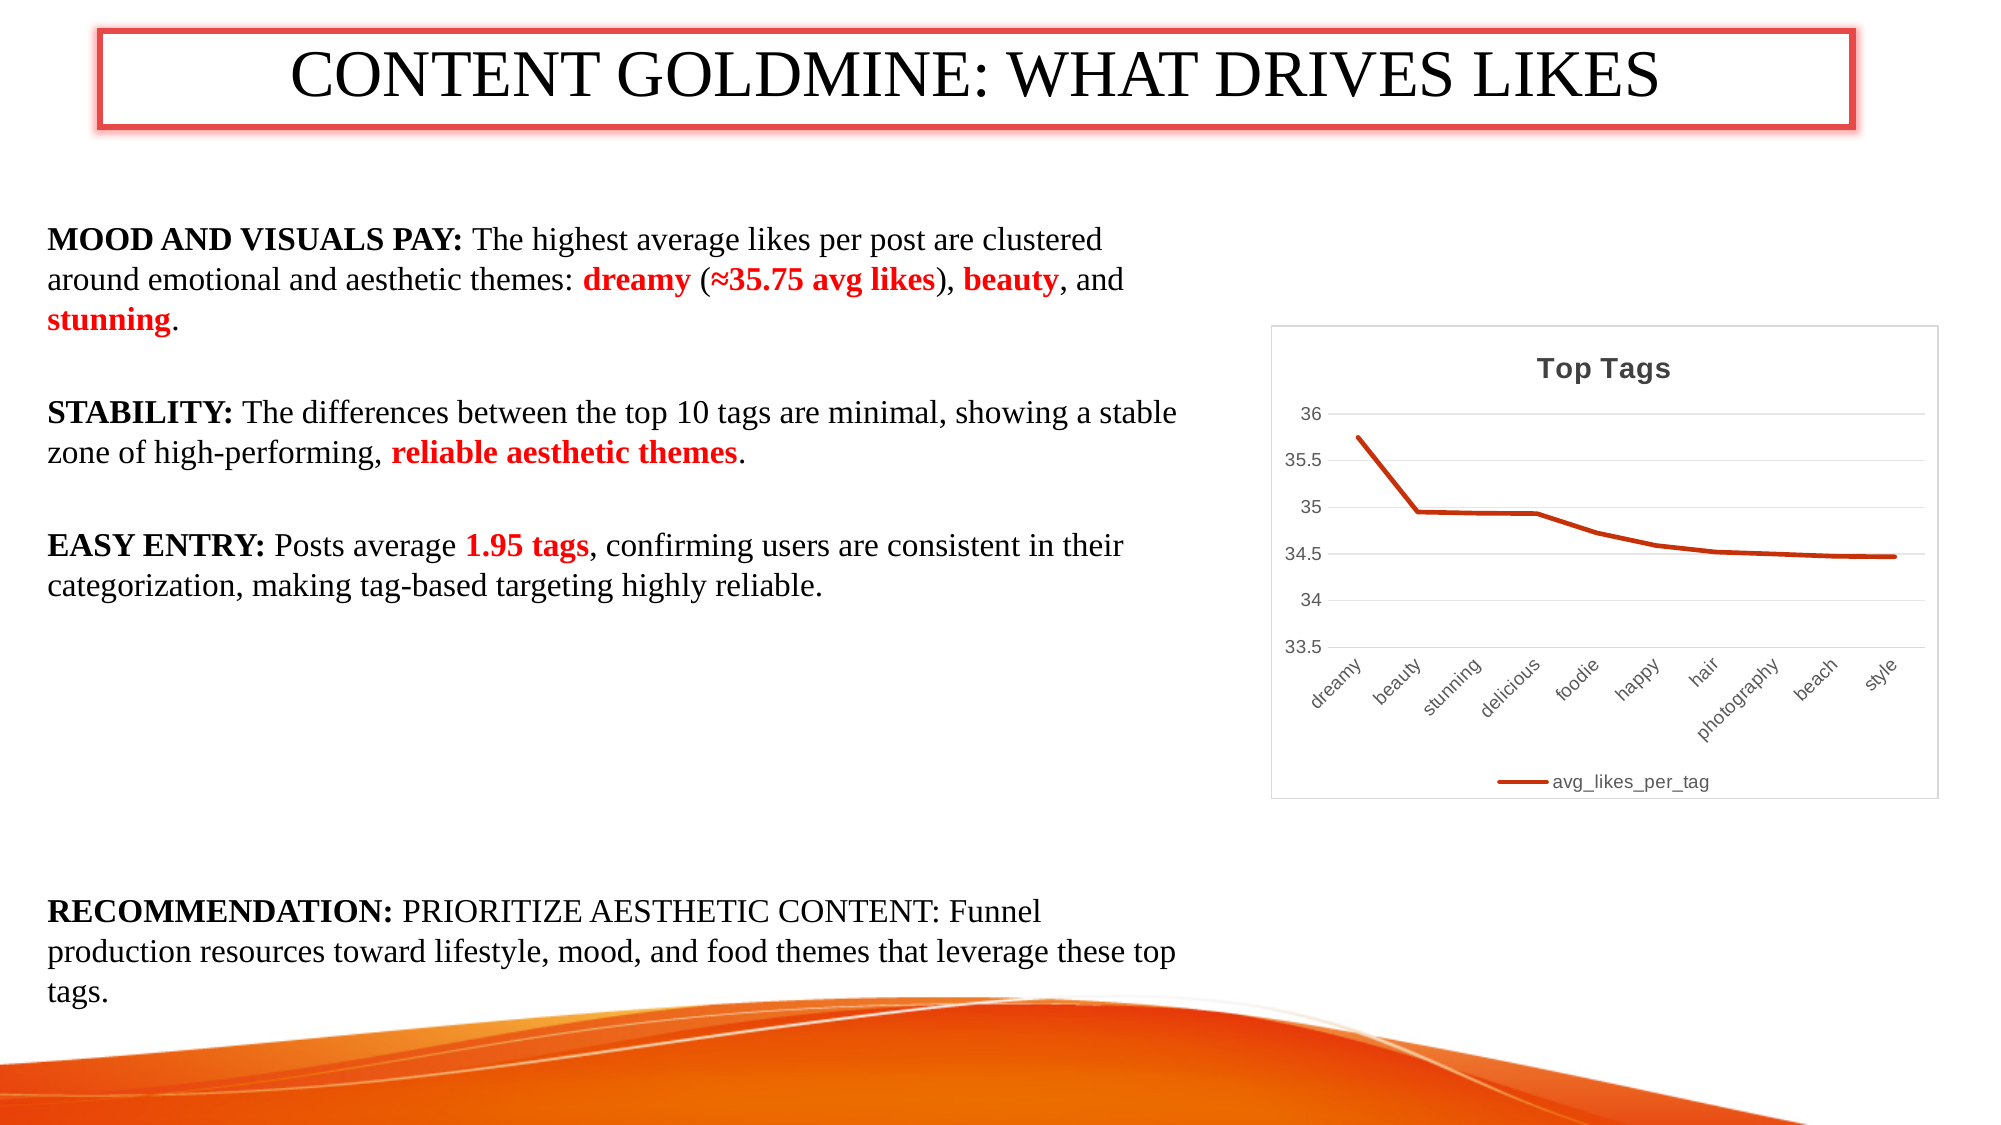

#
CONTENT GOLDMINE: WHAT DRIVES LIKES
MOOD AND VISUALS PAY: The highest average likes per post are clustered around emotional and aesthetic themes: dreamy (≈35.75 avg likes), beauty, and stunning.

STABILITY: The differences between the top 10 tags are minimal, showing a stable zone of high-performing, reliable aesthetic themes.

EASY ENTRY: Posts average 1.95 tags, confirming users are consistent in their categorization, making tag-based targeting highly reliable.

RECOMMENDATION: PRIORITIZE AESTHETIC CONTENT: Funnel production resources toward lifestyle, mood, and food themes that leverage these top tags.

### Chart: Top Tags

| Category | avg_likes_per_tag |
|---|---|
| dreamy | 35.75 |
| beauty | 34.95 |
| stunning | 34.9375 |
| delicious | 34.9333 |
| foodie | 34.7273 |
| happy | 34.5909 |
| hair | 34.5217 |
| photography | 34.5 |
| beach | 34.4762 |
| style | 34.4706 |